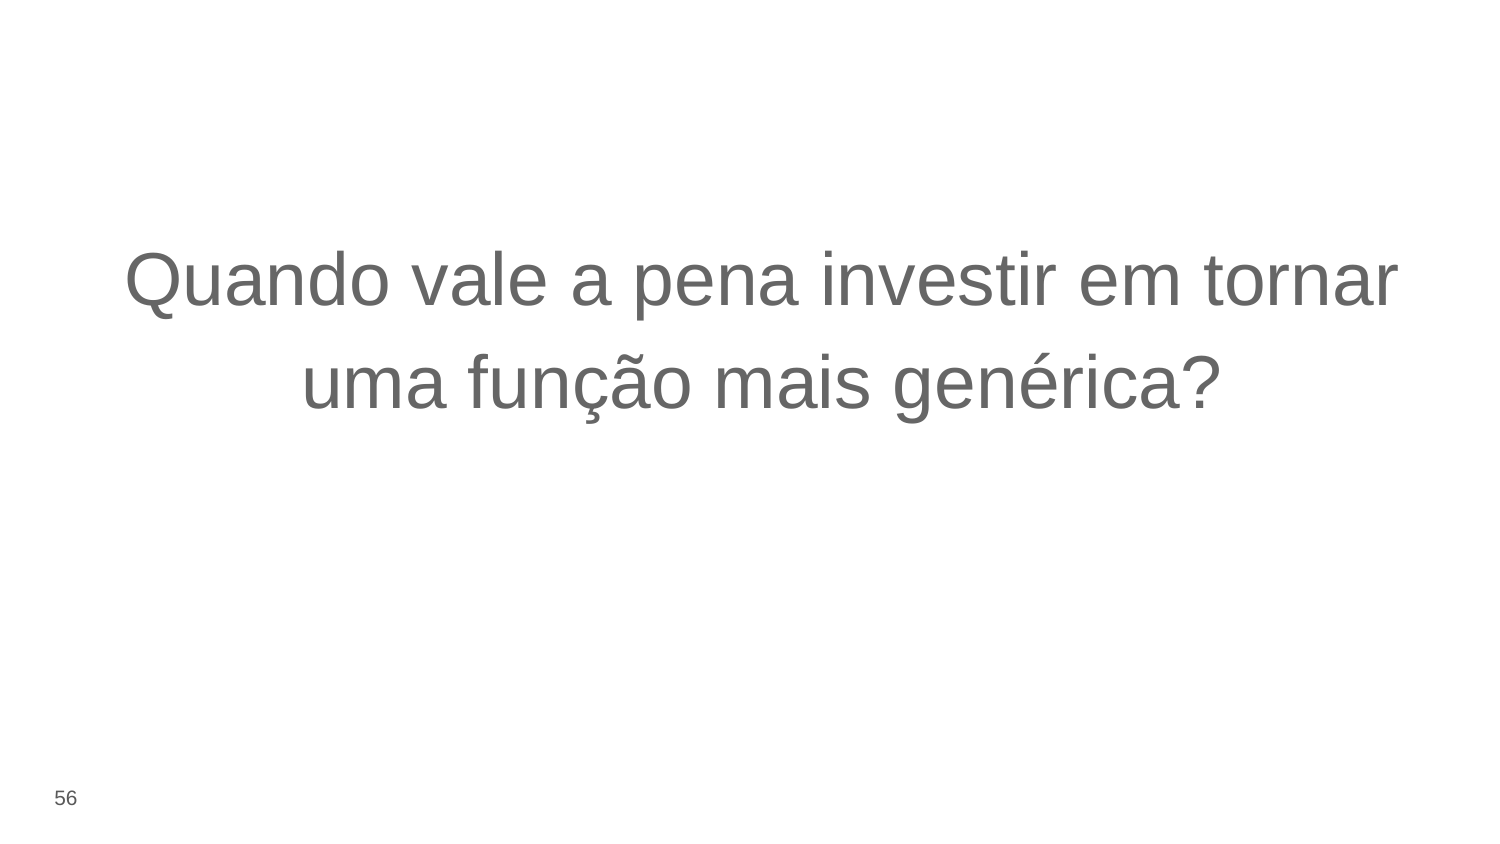

Quando vale a pena investir em tornar uma função mais genérica?
56